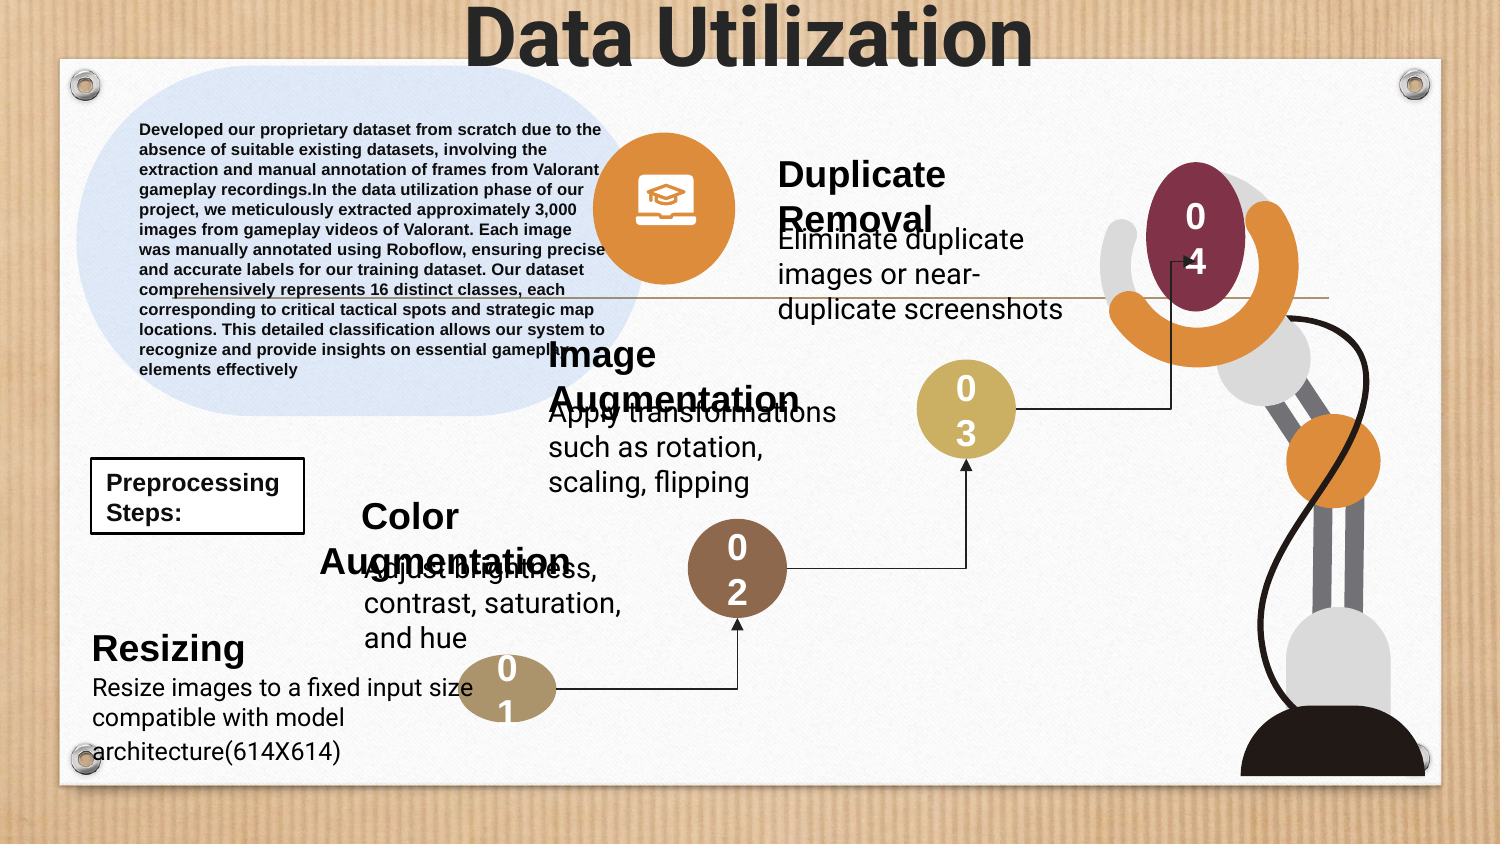

# Data Utilization
Developed our proprietary dataset from scratch due to the absence of suitable existing datasets, involving the extraction and manual annotation of frames from Valorant gameplay recordings.In the data utilization phase of our project, we meticulously extracted approximately 3,000 images from gameplay videos of Valorant. Each image was manually annotated using Roboflow, ensuring precise and accurate labels for our training dataset. Our dataset comprehensively represents 16 distinct classes, each corresponding to critical tactical spots and strategic map locations. This detailed classification allows our system to recognize and provide insights on essential gameplay elements effectively

Duplicate Removal
Eliminate duplicate images or near-duplicate screenshots
04

Image Augmentation
Apply transformations such as rotation, scaling, flipping
03
Preprocessing Steps:
    Color Augmentation
Adjust brightness, contrast, saturation, and hue
02
Resizing
Resize images to a fixed input size compatible with model architecture(614X614)
01